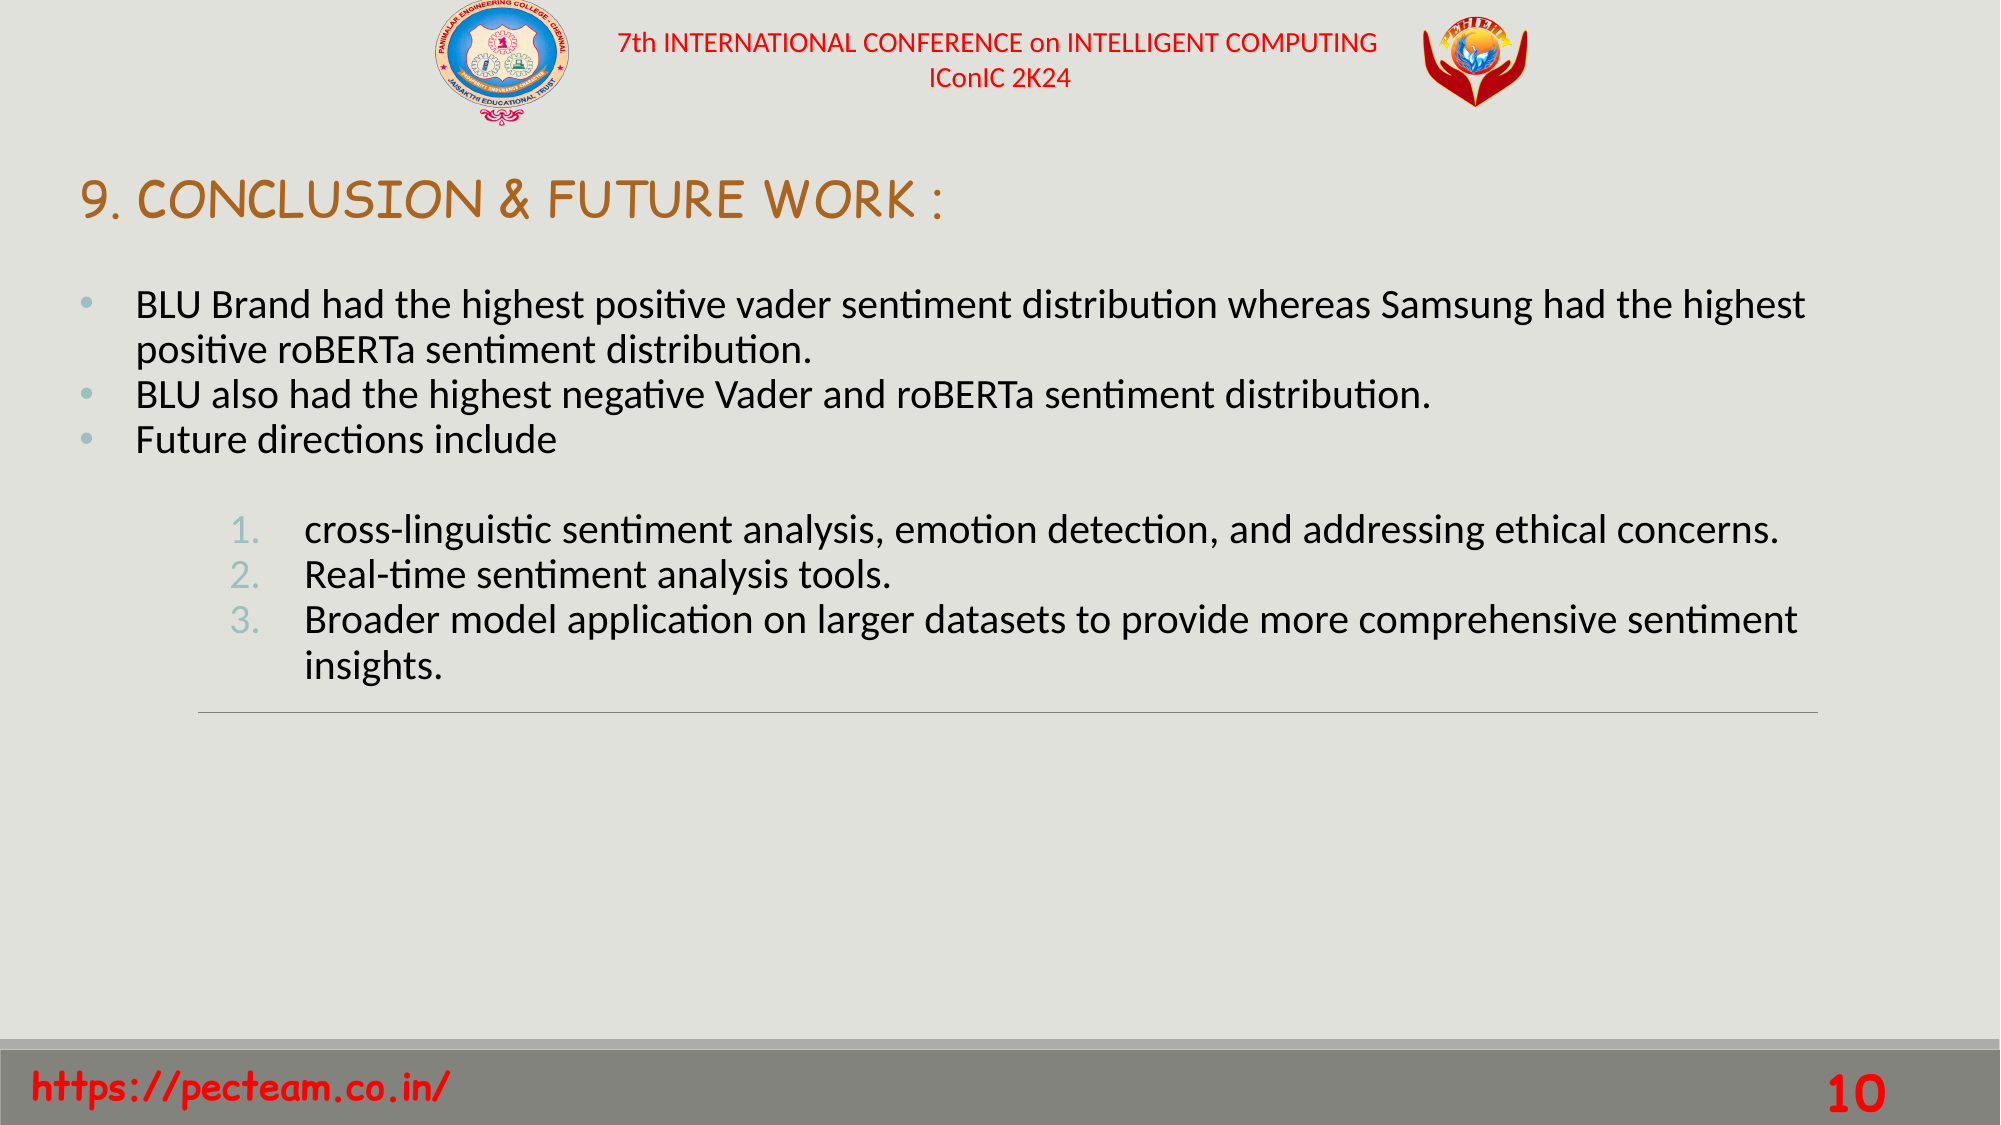

9. CONCLUSION & FUTURE WORK :

BLU Brand had the highest positive vader sentiment distribution whereas Samsung had the highest positive roBERTa sentiment distribution.
BLU also had the highest negative Vader and roBERTa sentiment distribution.
Future directions include

cross-linguistic sentiment analysis, emotion detection, and addressing ethical concerns.
Real-time sentiment analysis tools.
Broader model application on larger datasets to provide more comprehensive sentiment insights.
10
 https://pecteam.co.in/